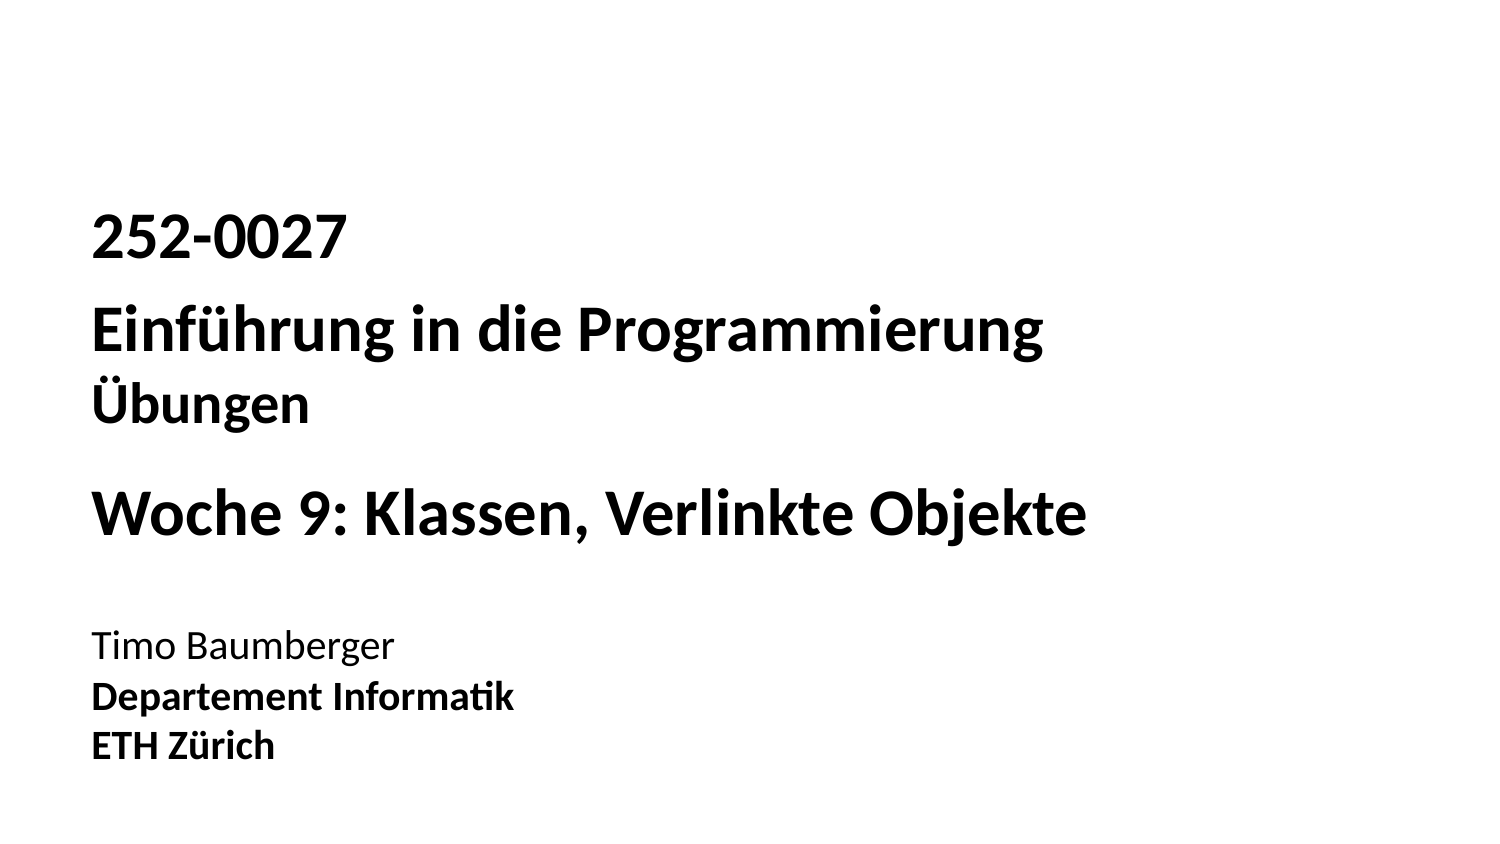

252-0027
Einführung in die Programmierung
Übungen

Woche 9: Klassen, Verlinkte Objekte
Timo Baumberger
Departement Informatik
ETH Zürich